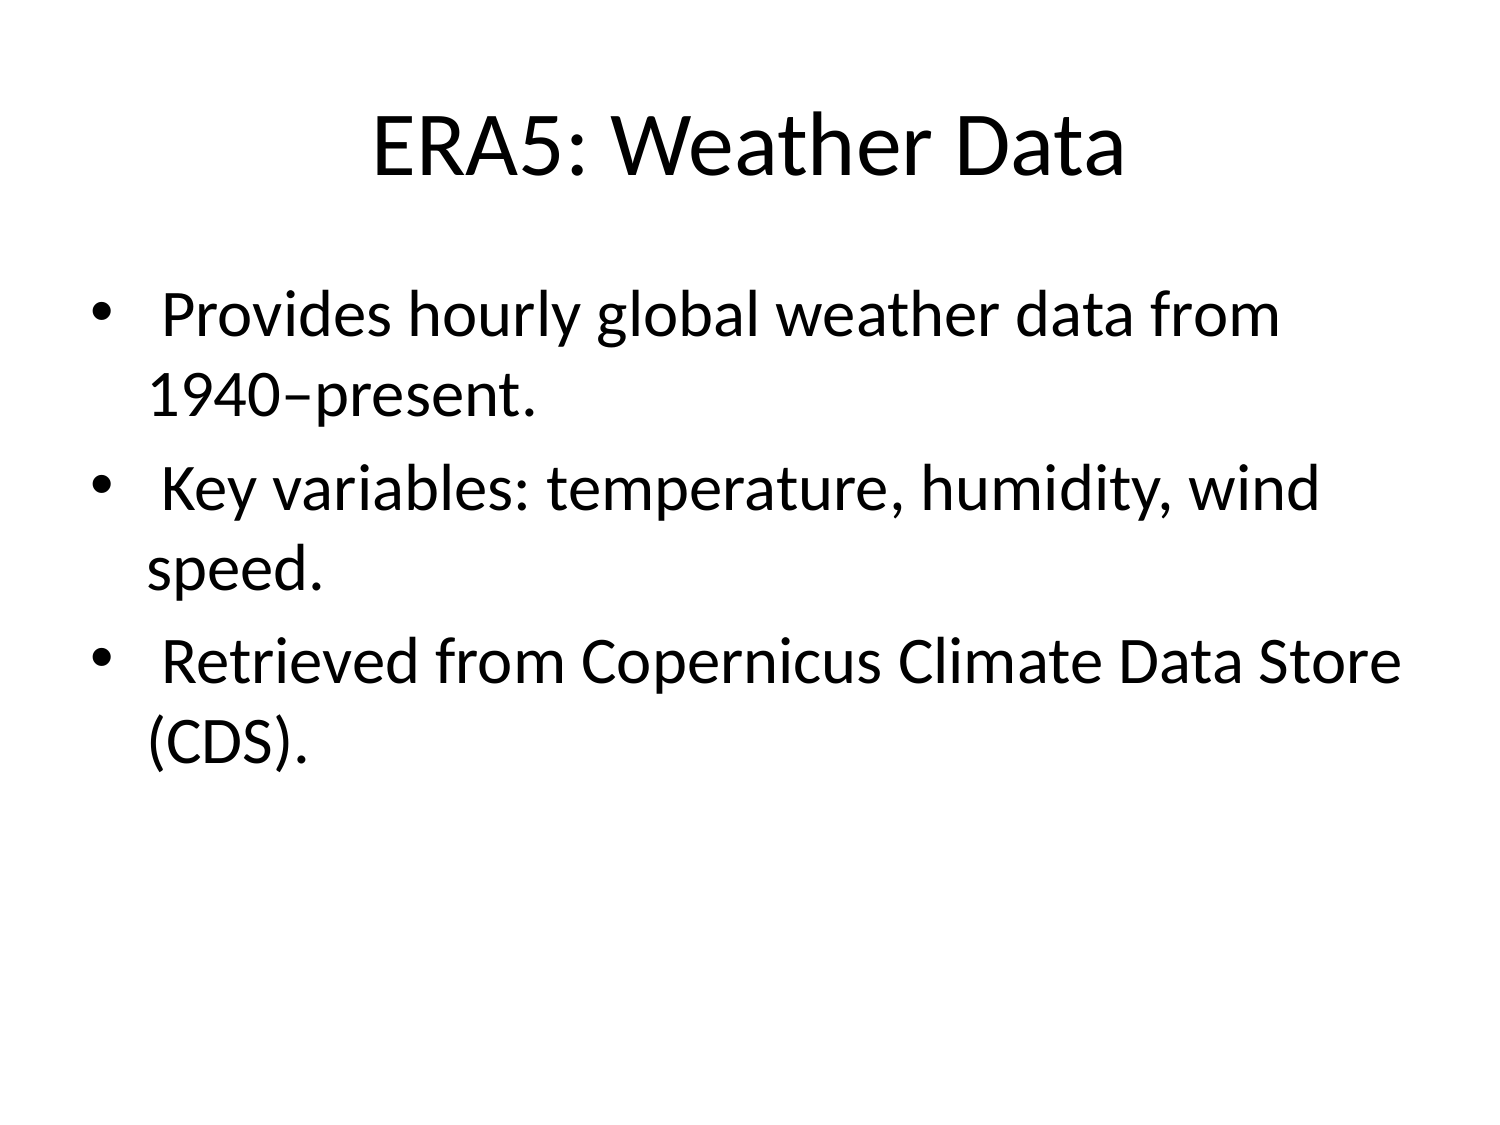

# ERA5: Weather Data
 Provides hourly global weather data from 1940–present.
 Key variables: temperature, humidity, wind speed.
 Retrieved from Copernicus Climate Data Store (CDS).